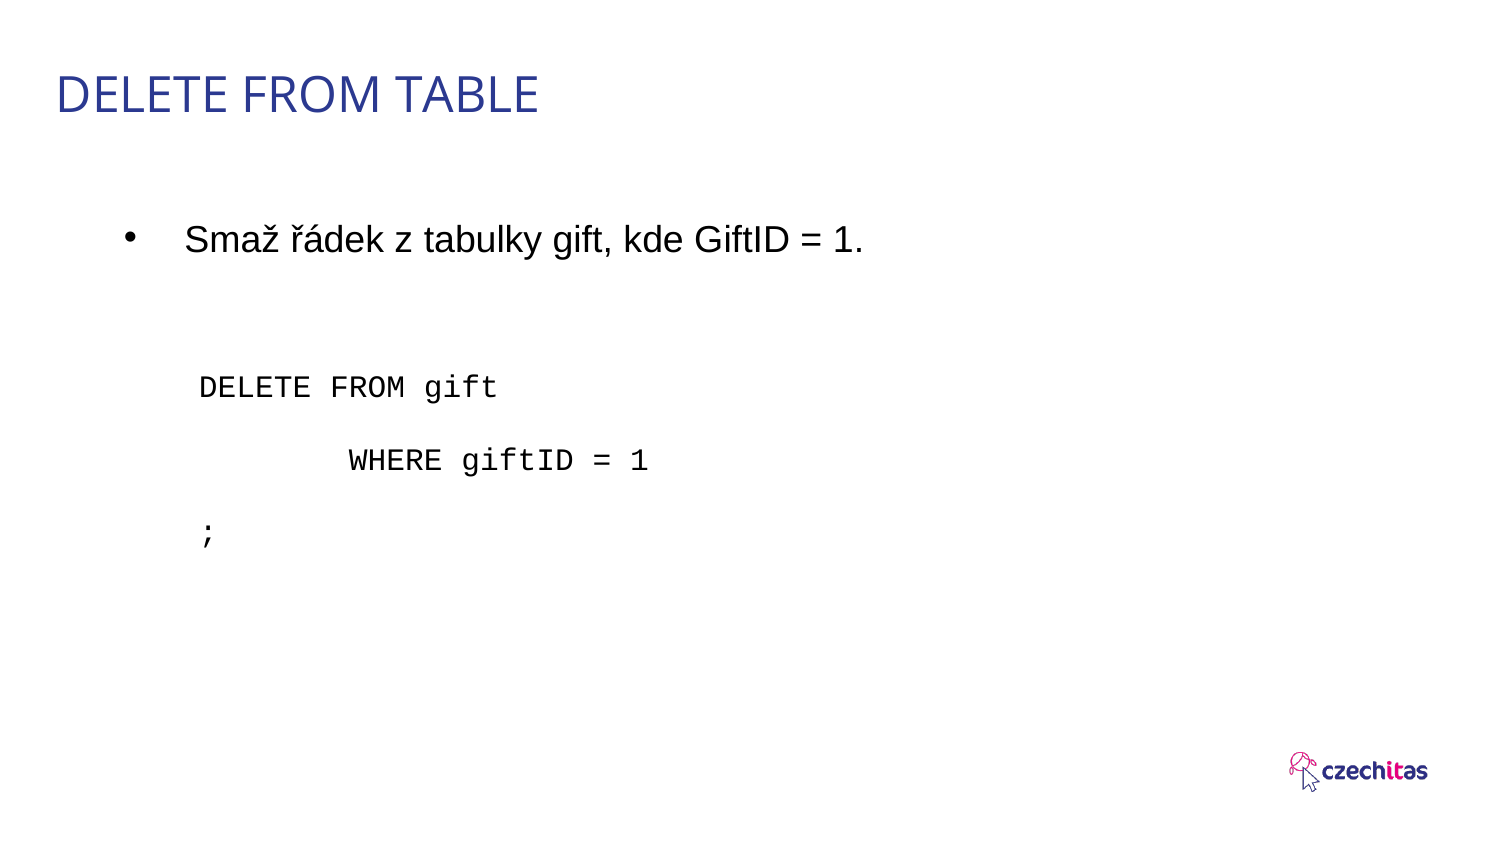

# DELETE FROM TABLE

Smaž řádek z tabulky gift, kde GiftID = 1.

DELETE FROM gift
	WHERE giftID = 1
;